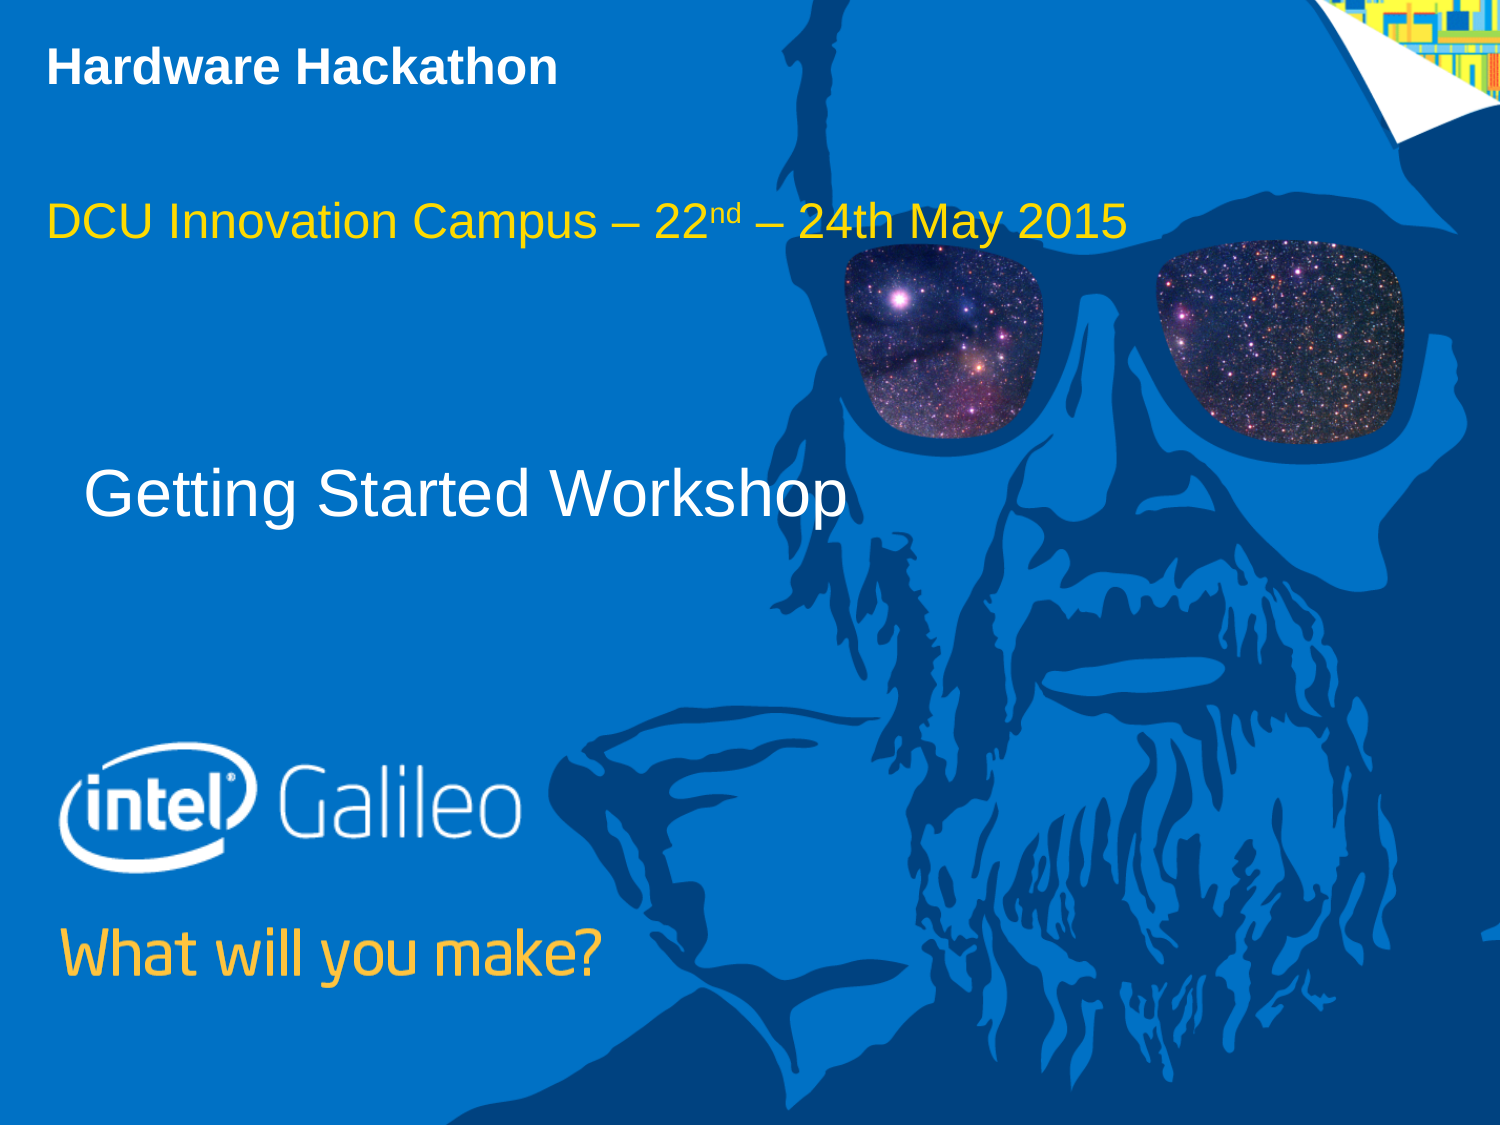

# Hardware Hackathon
DCU Innovation Campus – 22nd – 24th May 2015
Getting Started Workshop